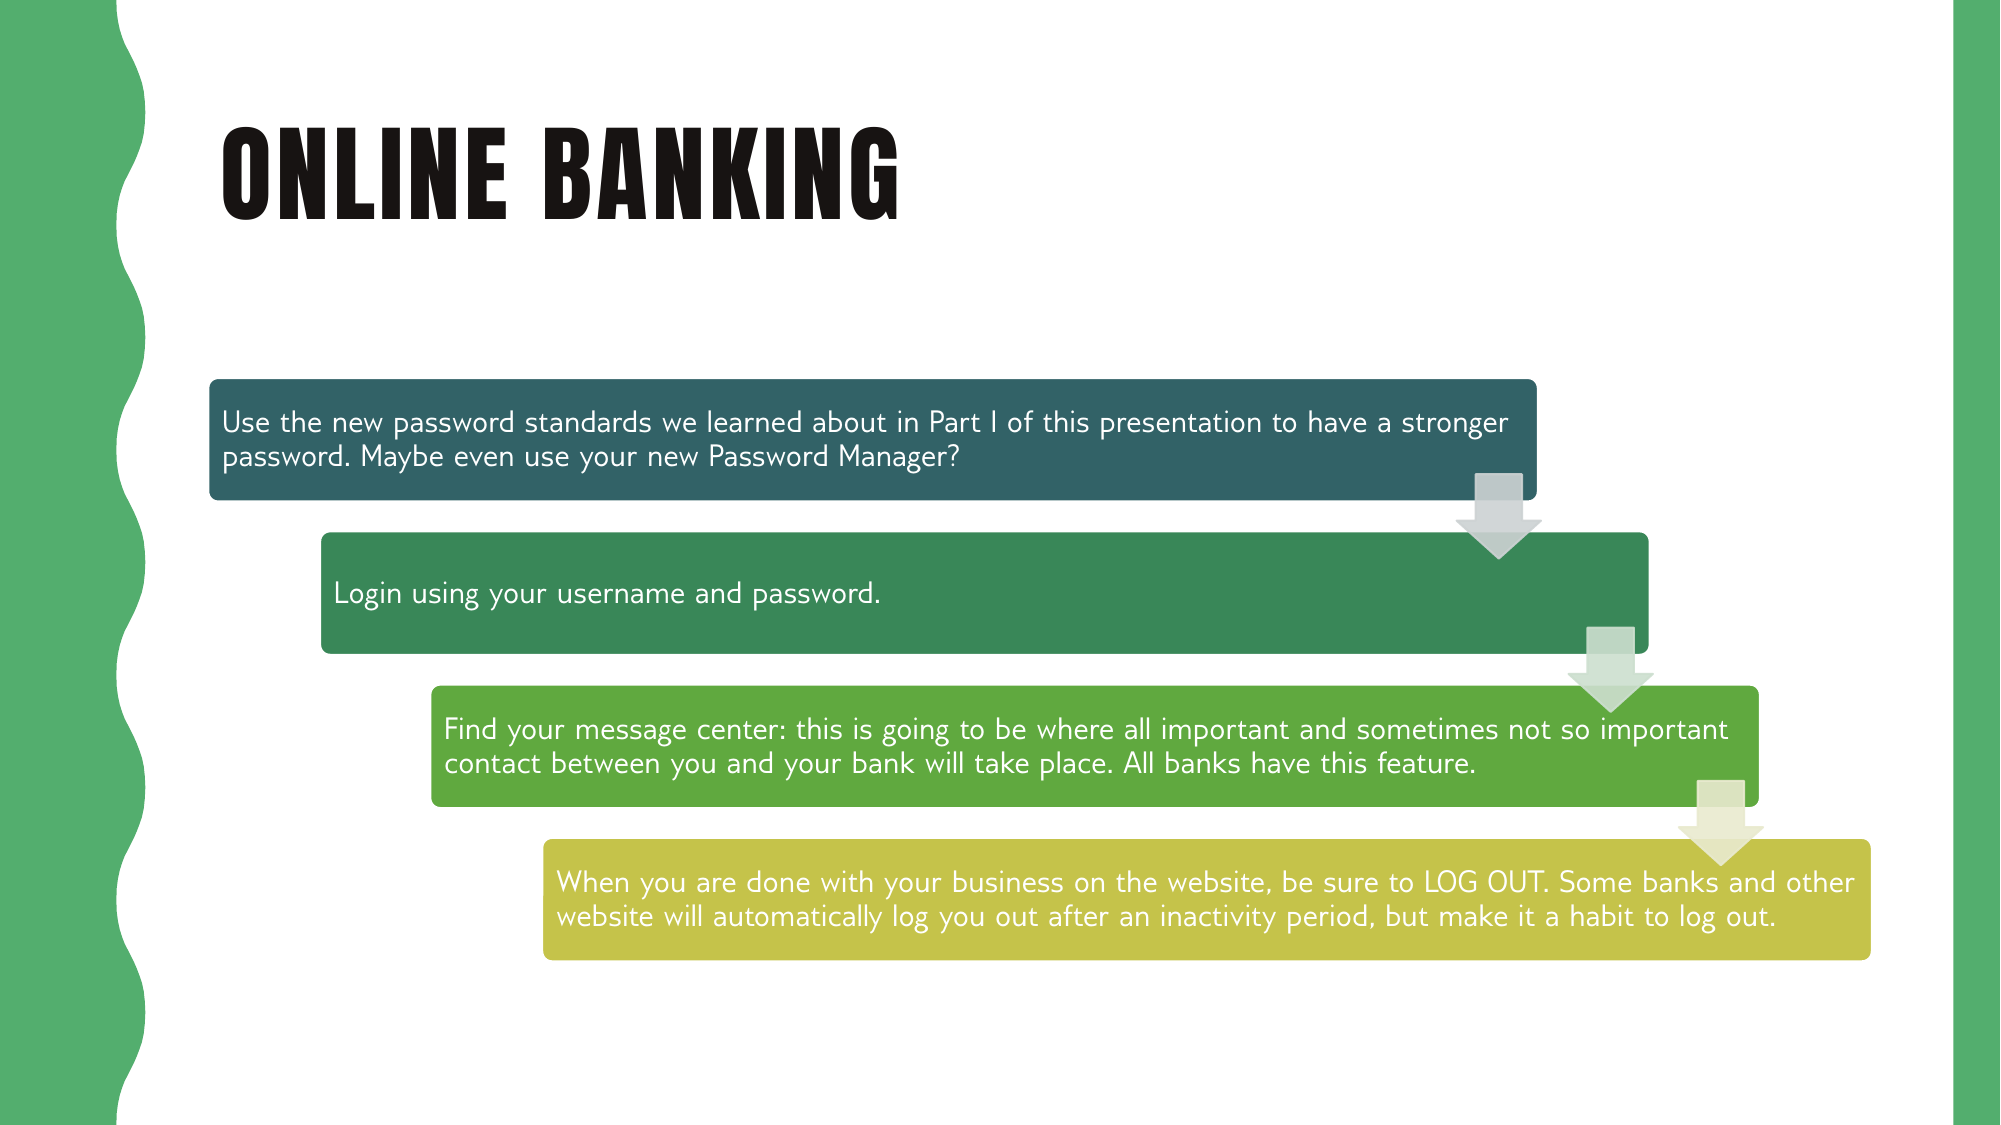

# Online banking
Use the new password standards we learned about in Part I of this presentation to have a stronger password. Maybe even use your new Password Manager?
Login using your username and password.
Find your message center: this is going to be where all important and sometimes not so important contact between you and your bank will take place. All banks have this feature.
When you are done with your business on the website, be sure to LOG OUT. Some banks and other website will automatically log you out after an inactivity period, but make it a habit to log out.